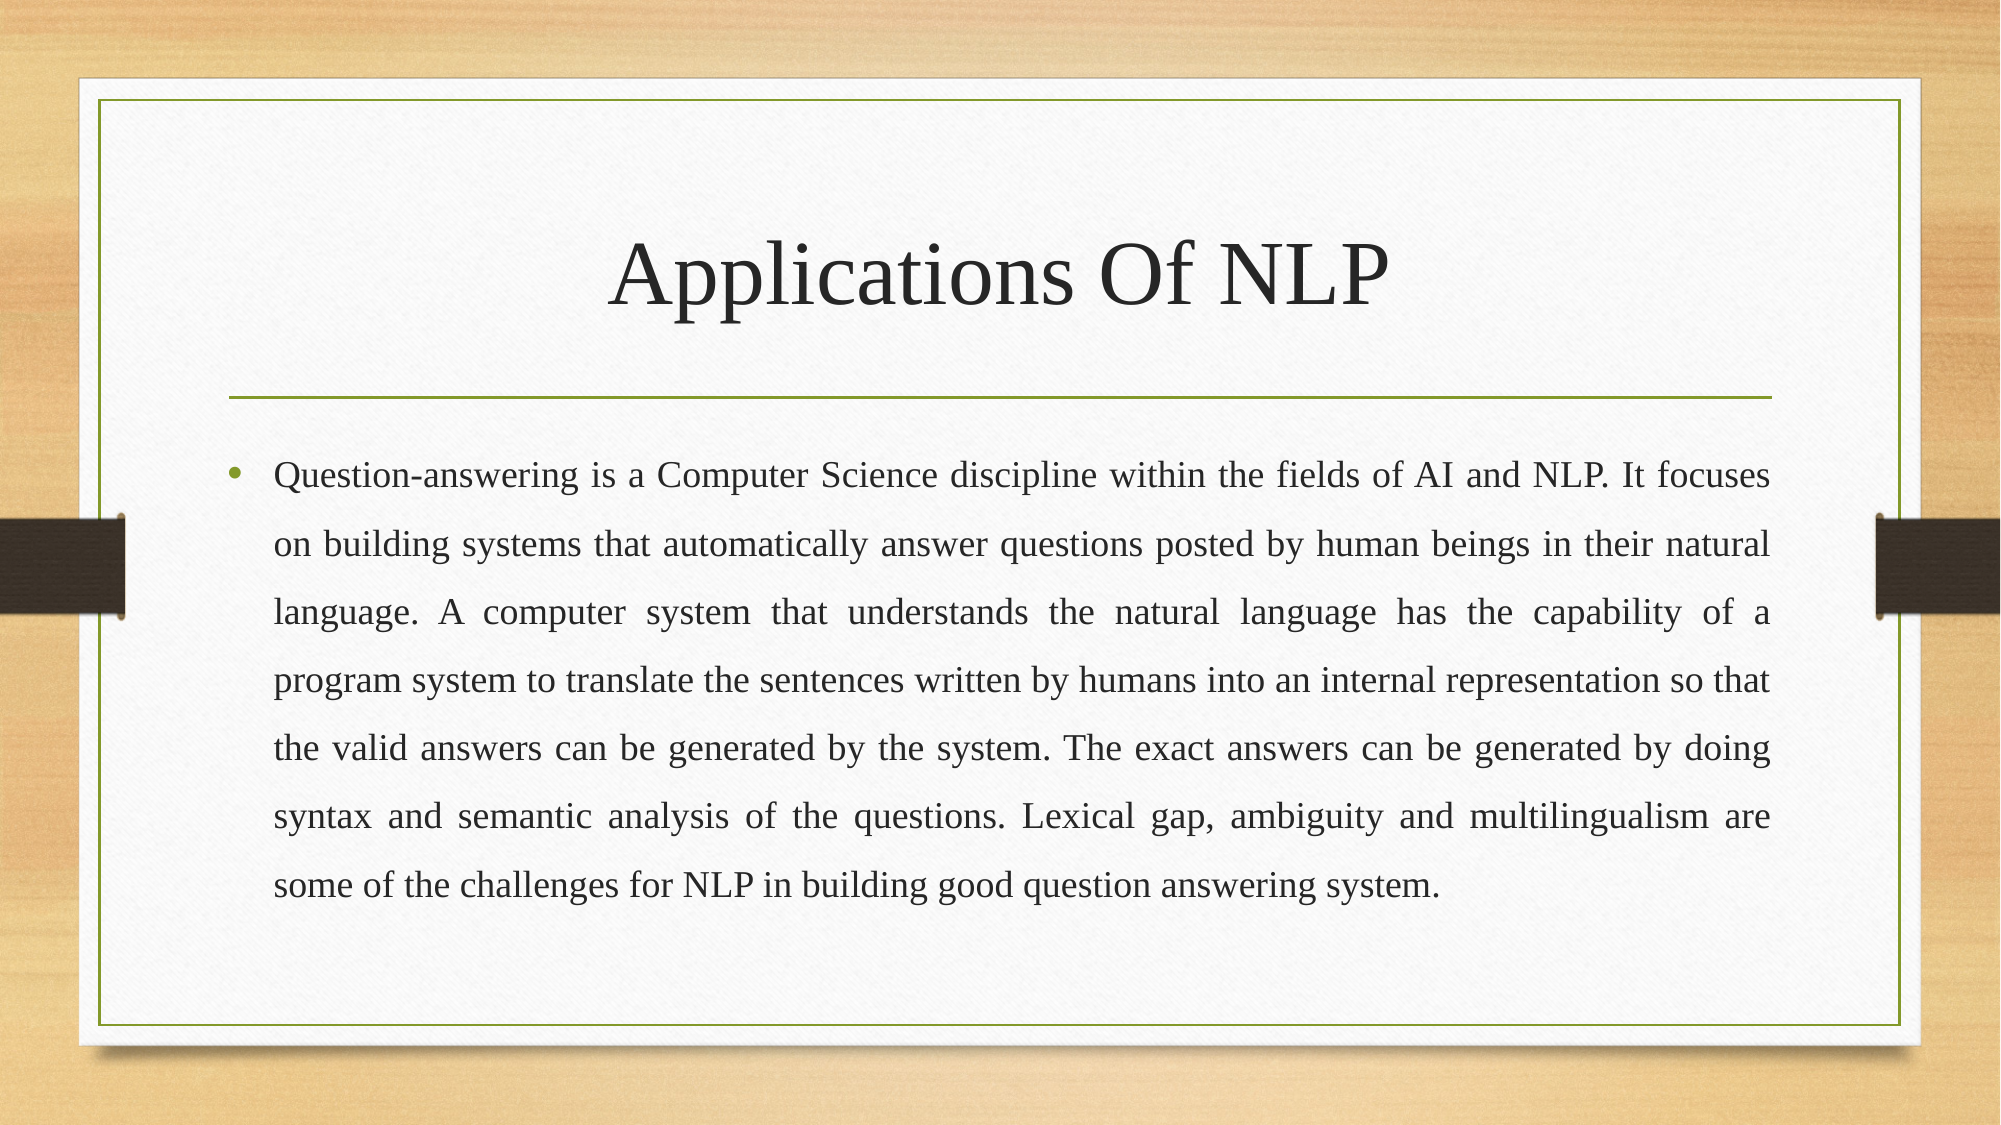

# Applications Of NLP
Question-answering is a Computer Science discipline within the fields of AI and NLP. It focuses on building systems that automatically answer questions posted by human beings in their natural language. A computer system that understands the natural language has the capability of a program system to translate the sentences written by humans into an internal representation so that the valid answers can be generated by the system. The exact answers can be generated by doing syntax and semantic analysis of the questions. Lexical gap, ambiguity and multilingualism are some of the challenges for NLP in building good question answering system.